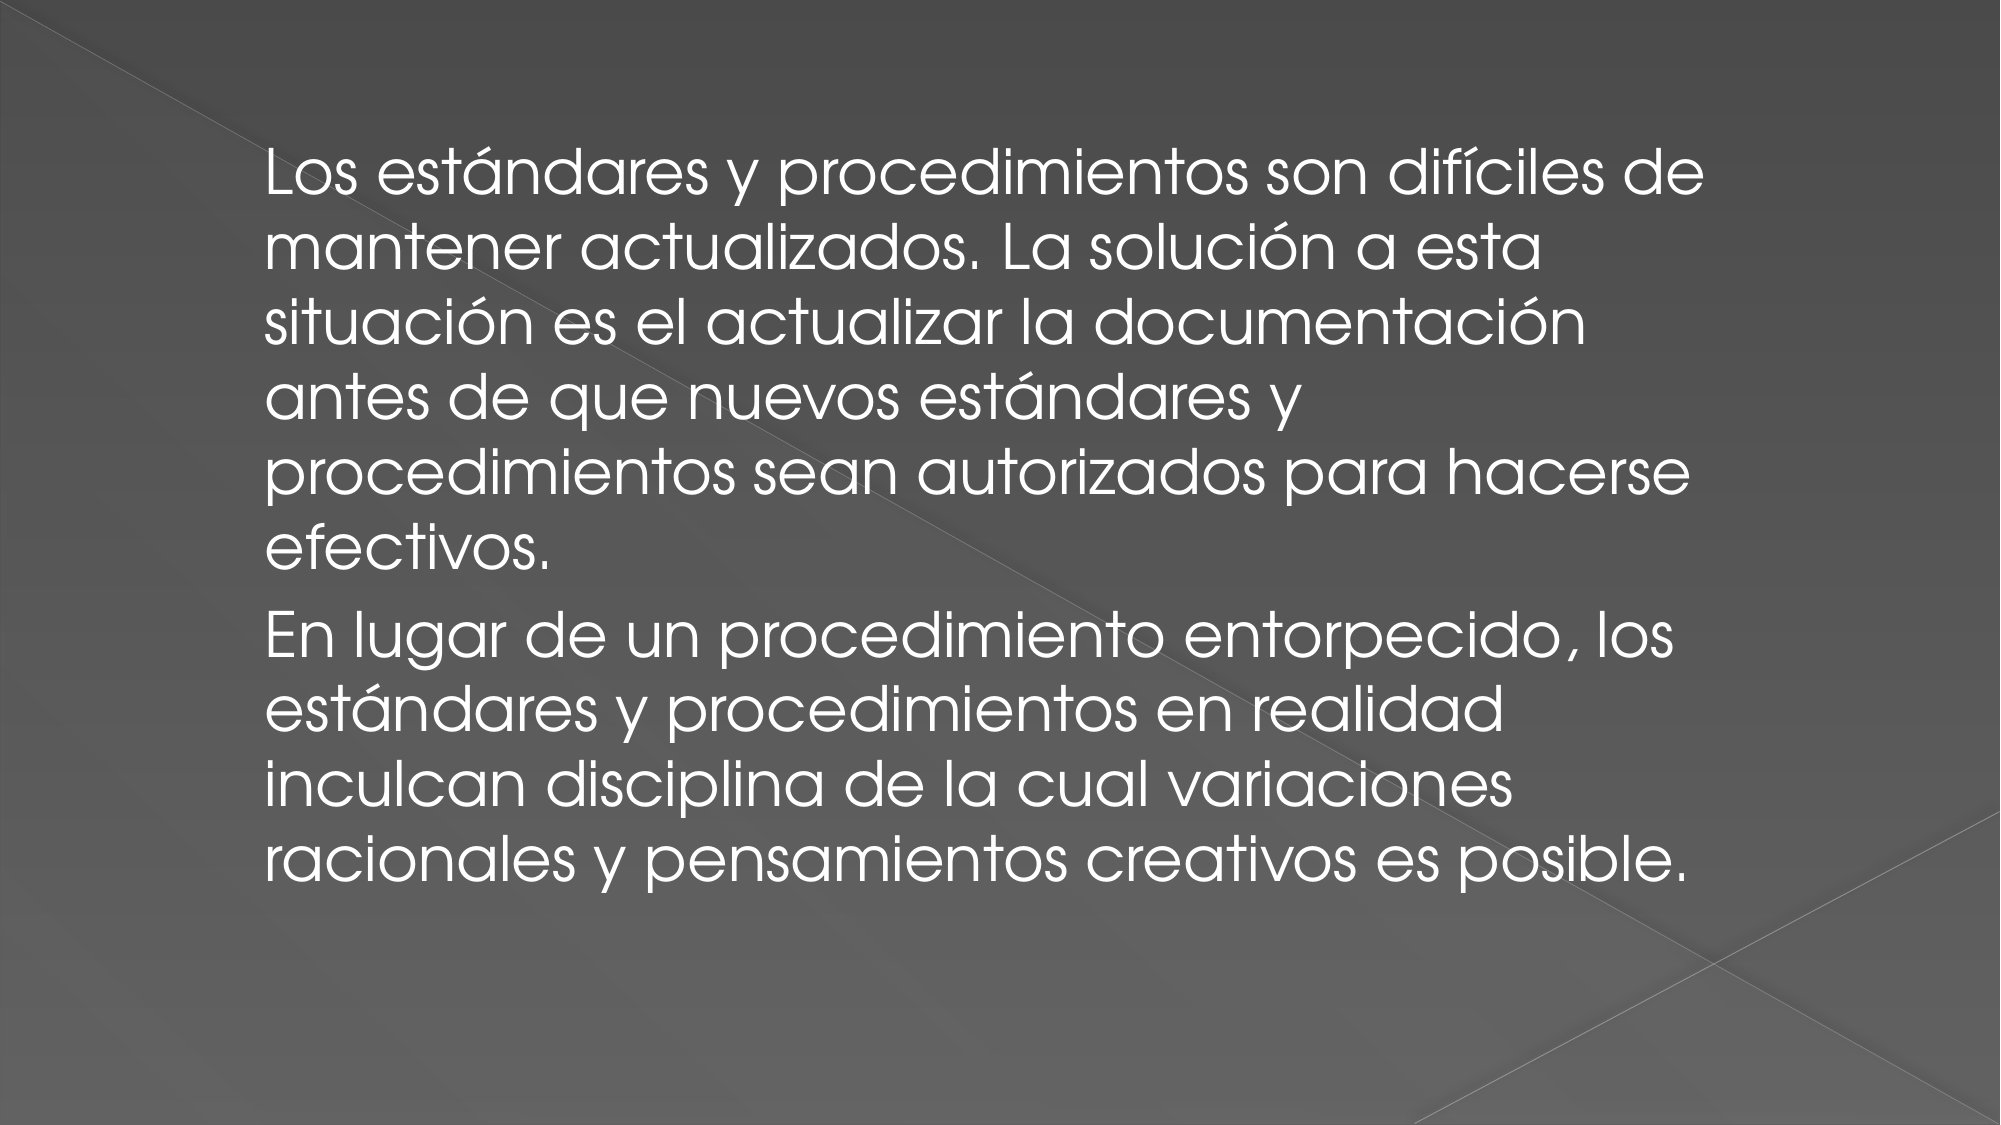

Los estándares y procedimientos son difíciles de mantener actualizados. La solución a esta situación es el actualizar la documentación antes de que nuevos estándares y procedimientos sean autorizados para hacerse efectivos.
En lugar de un procedimiento entorpecido, los estándares y procedimientos en realidad inculcan disciplina de la cual variaciones racionales y pensamientos creativos es posible.